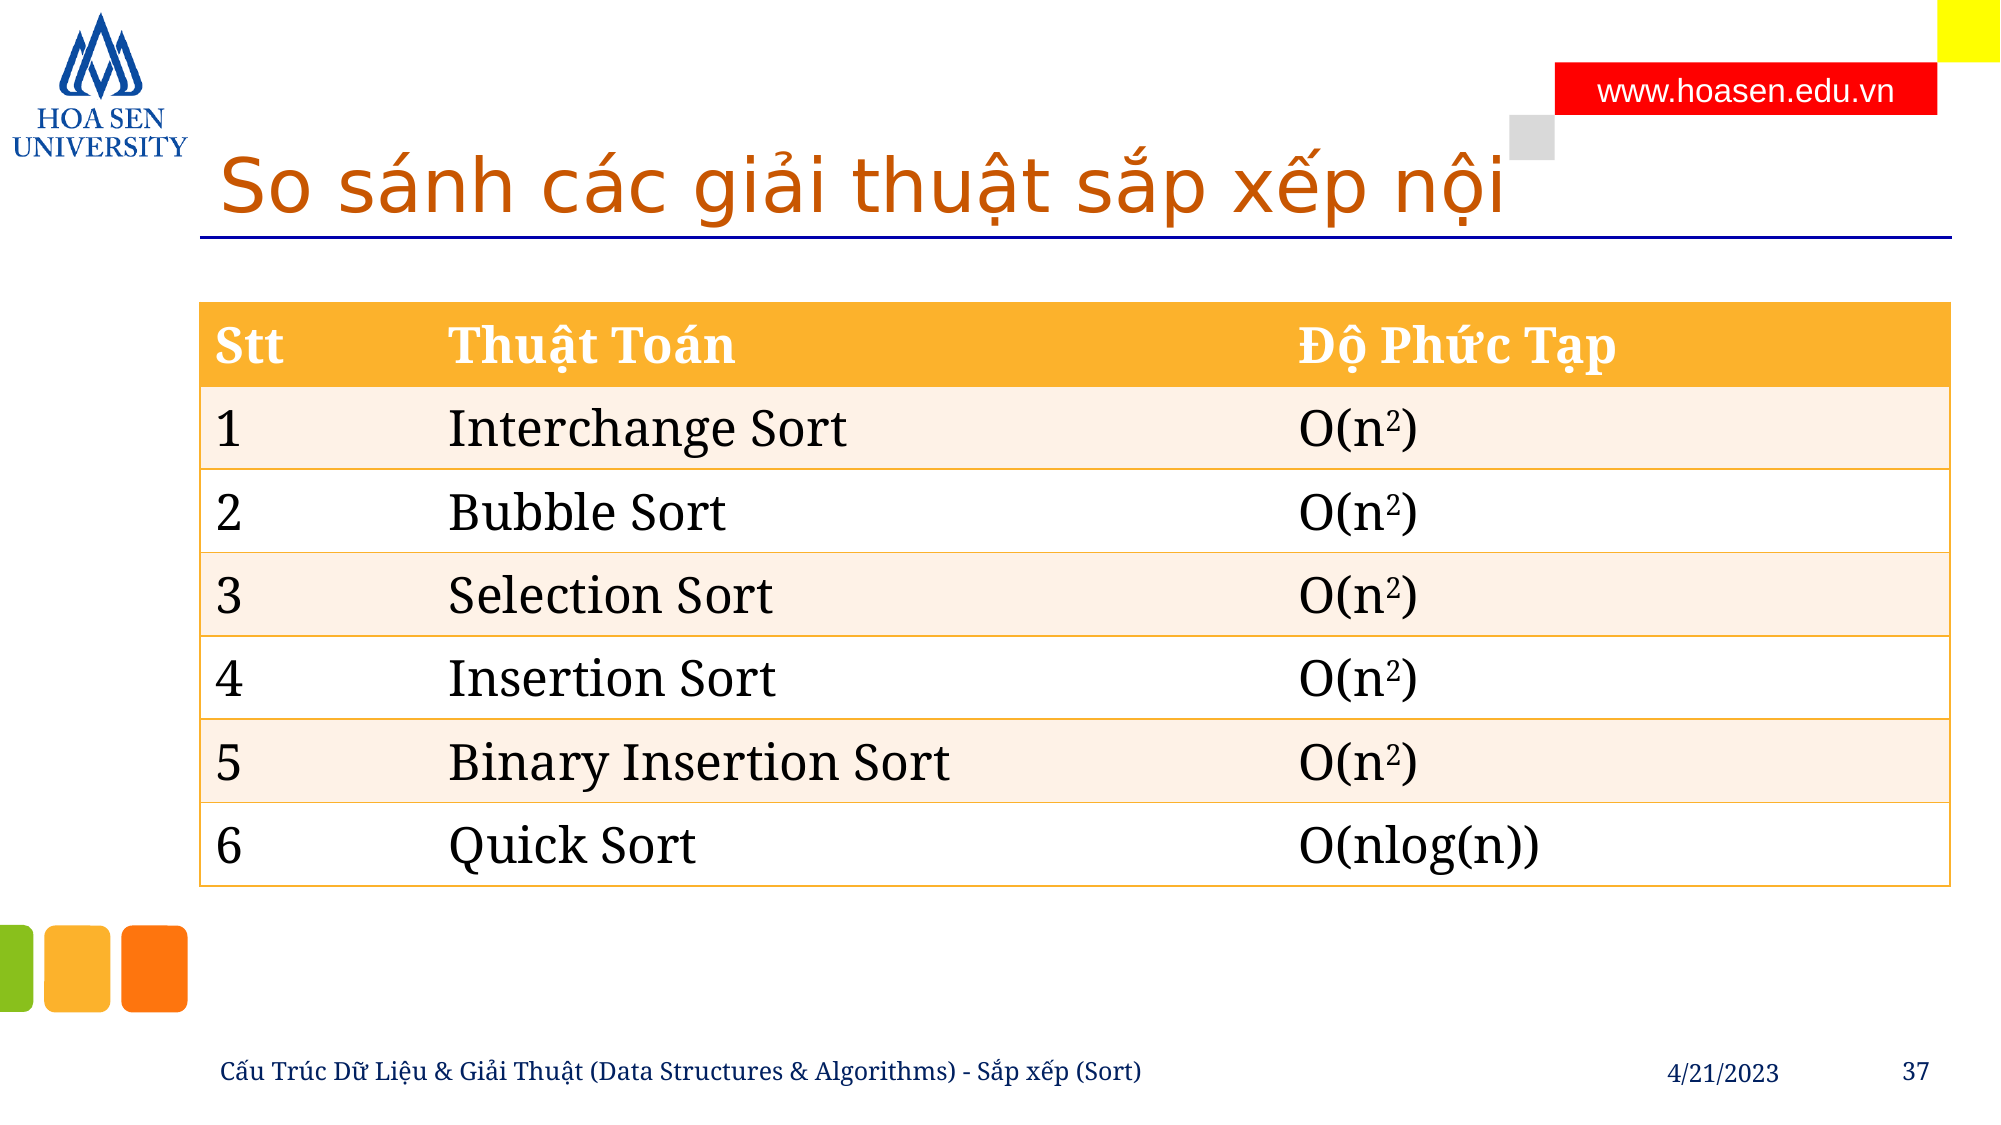

# So sánh các giải thuật sắp xếp nội
| Stt | Thuật Toán | Độ Phức Tạp |
| --- | --- | --- |
| 1 | Interchange Sort | O(n2) |
| 2 | Bubble Sort | O(n2) |
| 3 | Selection Sort | O(n2) |
| 4 | Insertion Sort | O(n2) |
| 5 | Binary Insertion Sort | O(n2) |
| 6 | Quick Sort | O(nlog(n)) |
Cấu Trúc Dữ Liệu & Giải Thuật (Data Structures & Algorithms) - Sắp xếp (Sort)
4/21/2023
37